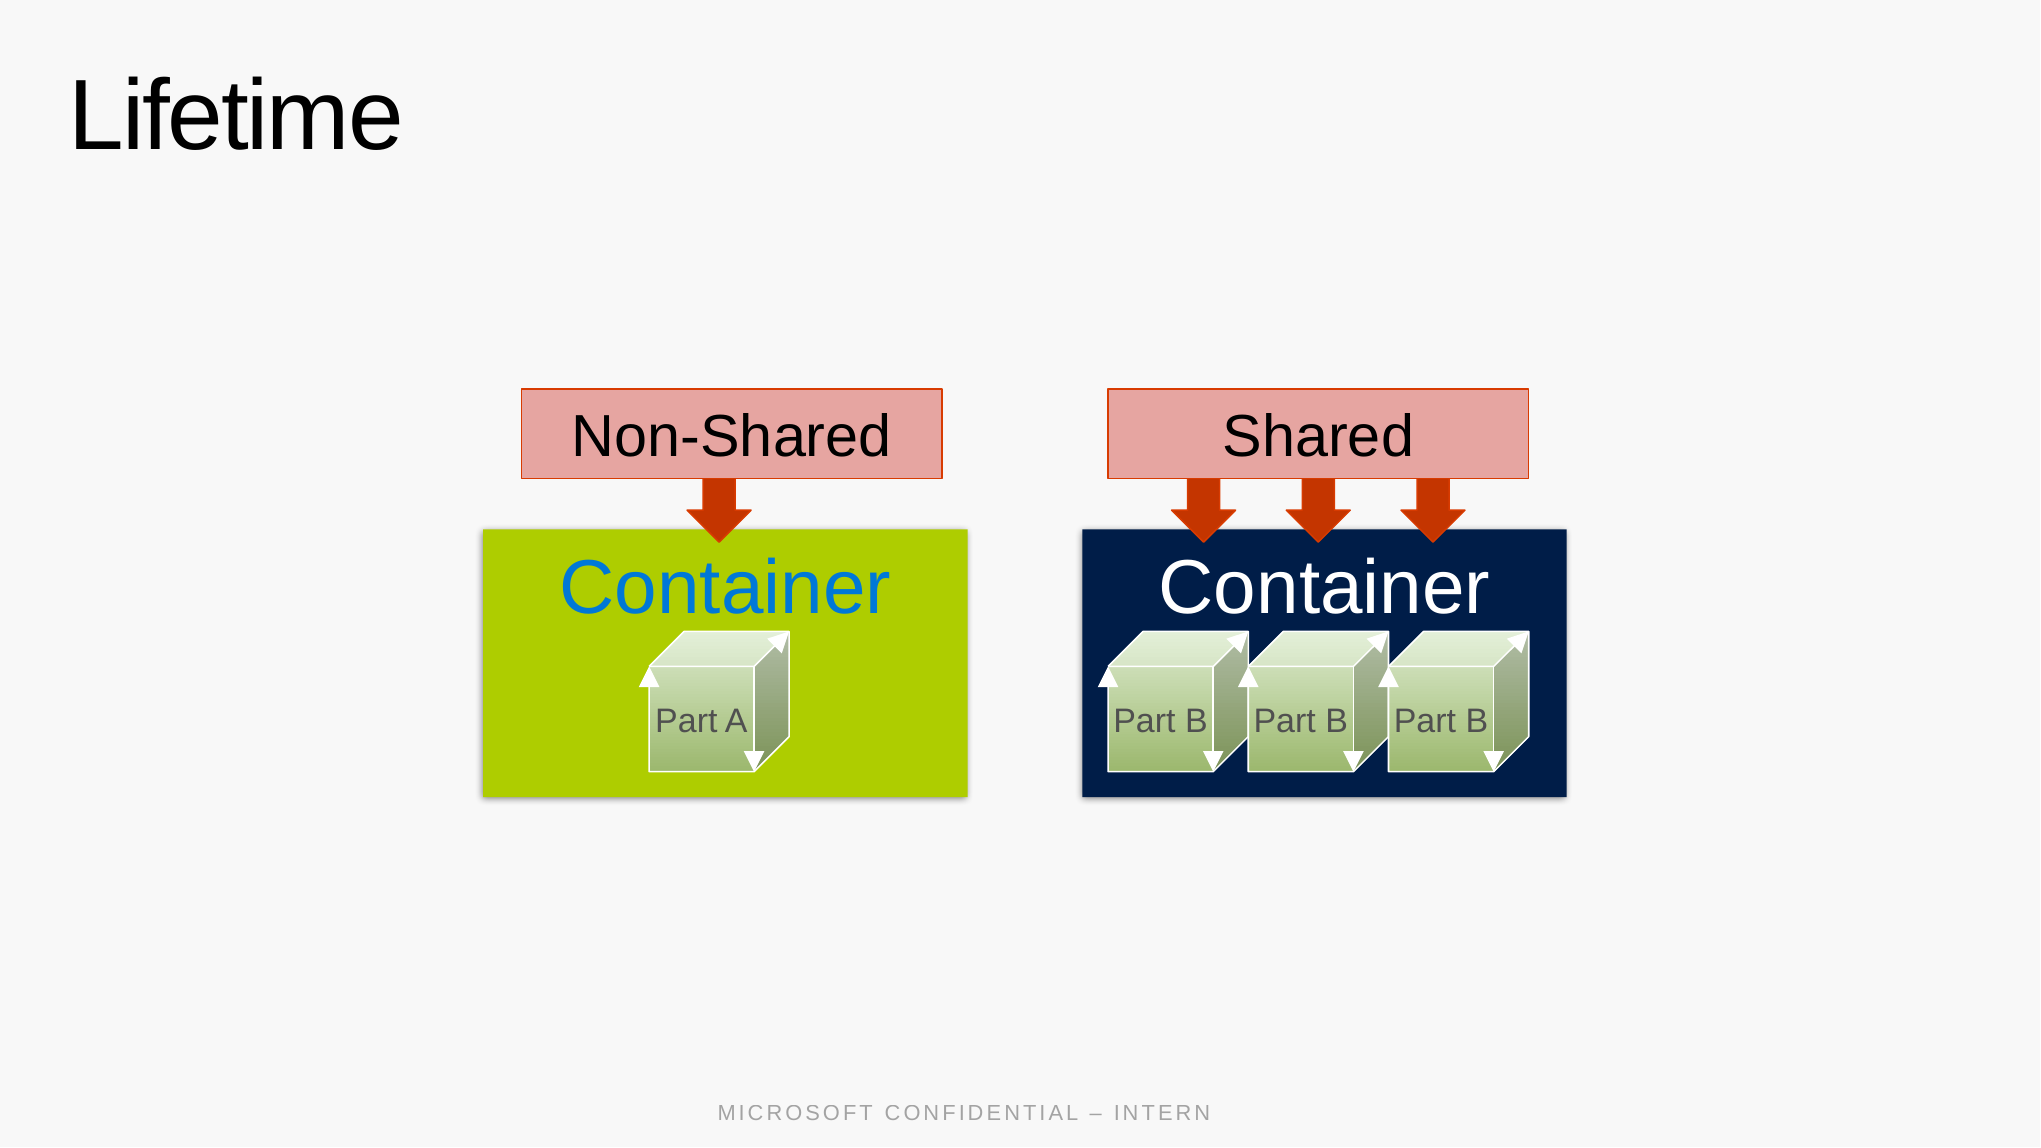

# Lifetime
Non-Shared
Shared

Container
Container
Part A
Part B
Part B
Part B